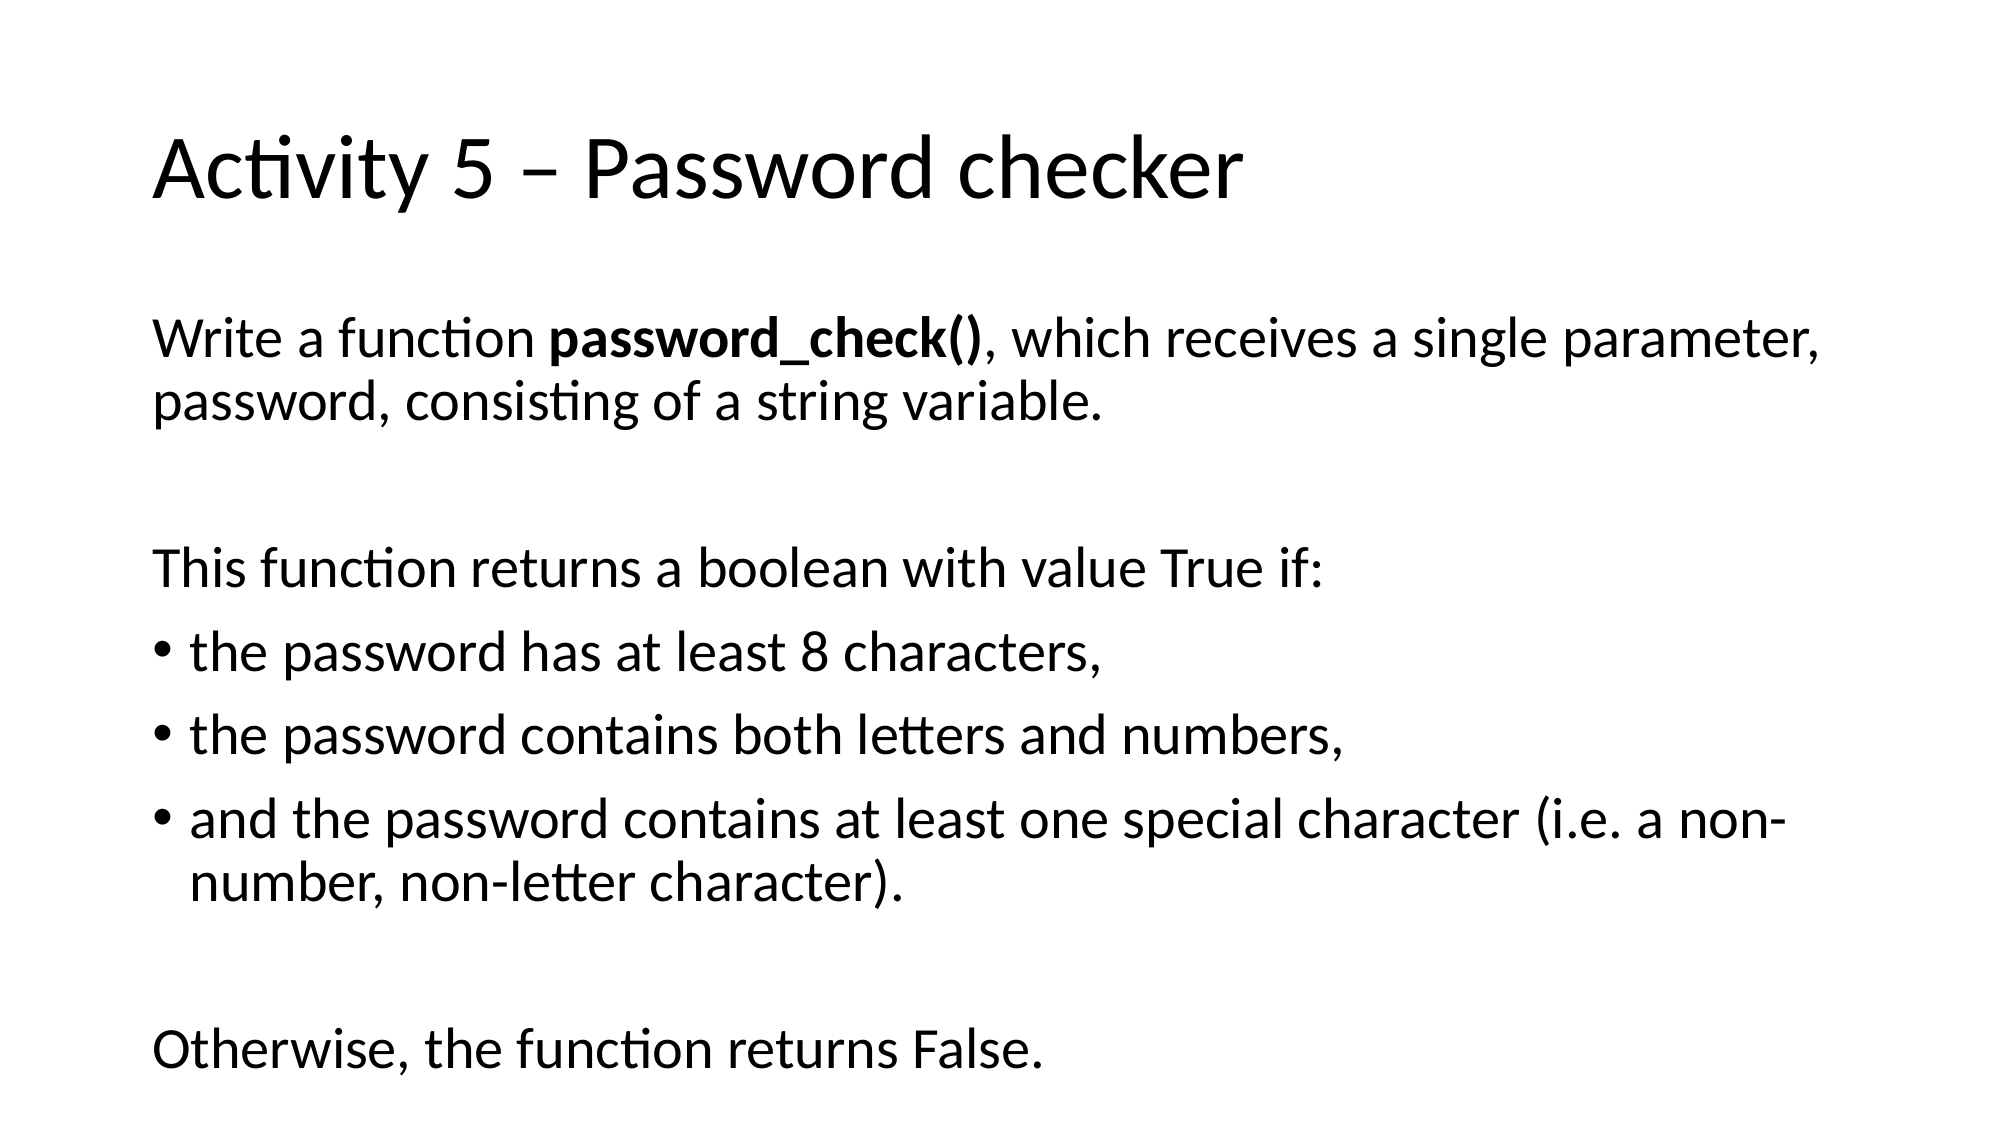

# Activity 5 – Password checker
Write a function password_check(), which receives a single parameter, password, consisting of a string variable.

This function returns a boolean with value True if:
the password has at least 8 characters,
the password contains both letters and numbers,
and the password contains at least one special character (i.e. a non-number, non-letter character).

Otherwise, the function returns False.